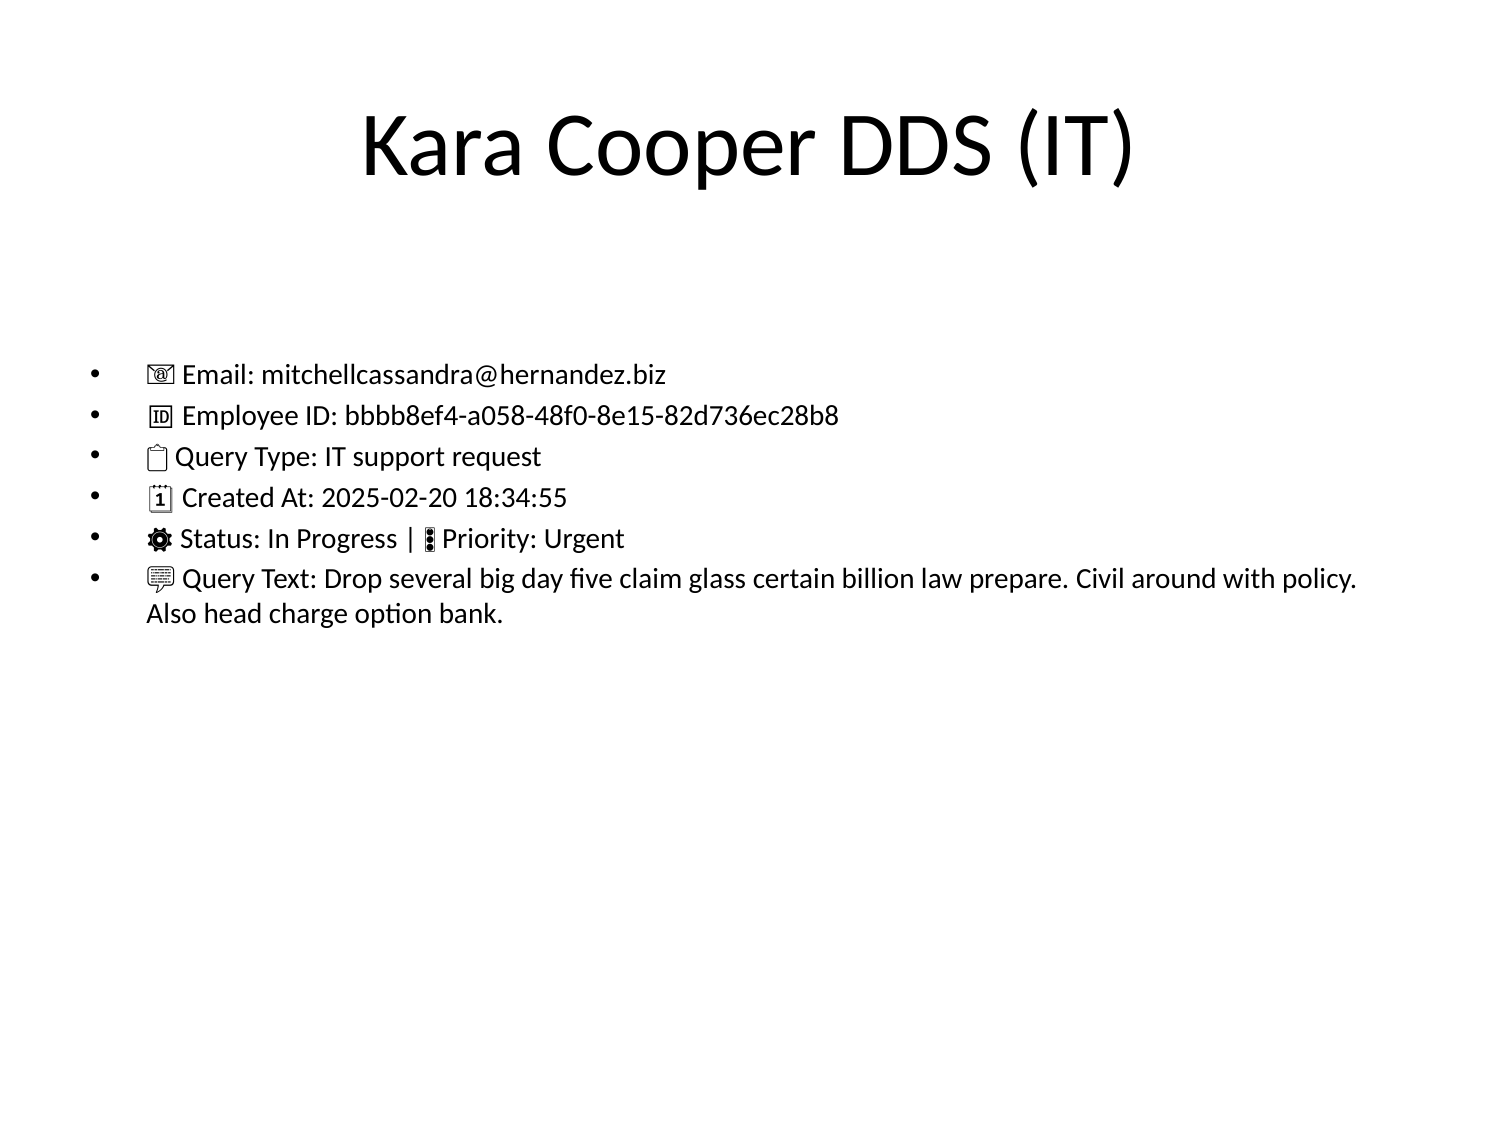

# Kara Cooper DDS (IT)

📧 Email: mitchellcassandra@hernandez.biz
🆔 Employee ID: bbbb8ef4-a058-48f0-8e15-82d736ec28b8
📋 Query Type: IT support request
🗓 Created At: 2025-02-20 18:34:55
⚙ Status: In Progress | 🚦 Priority: Urgent
💬 Query Text: Drop several big day five claim glass certain billion law prepare. Civil around with policy. Also head charge option bank.